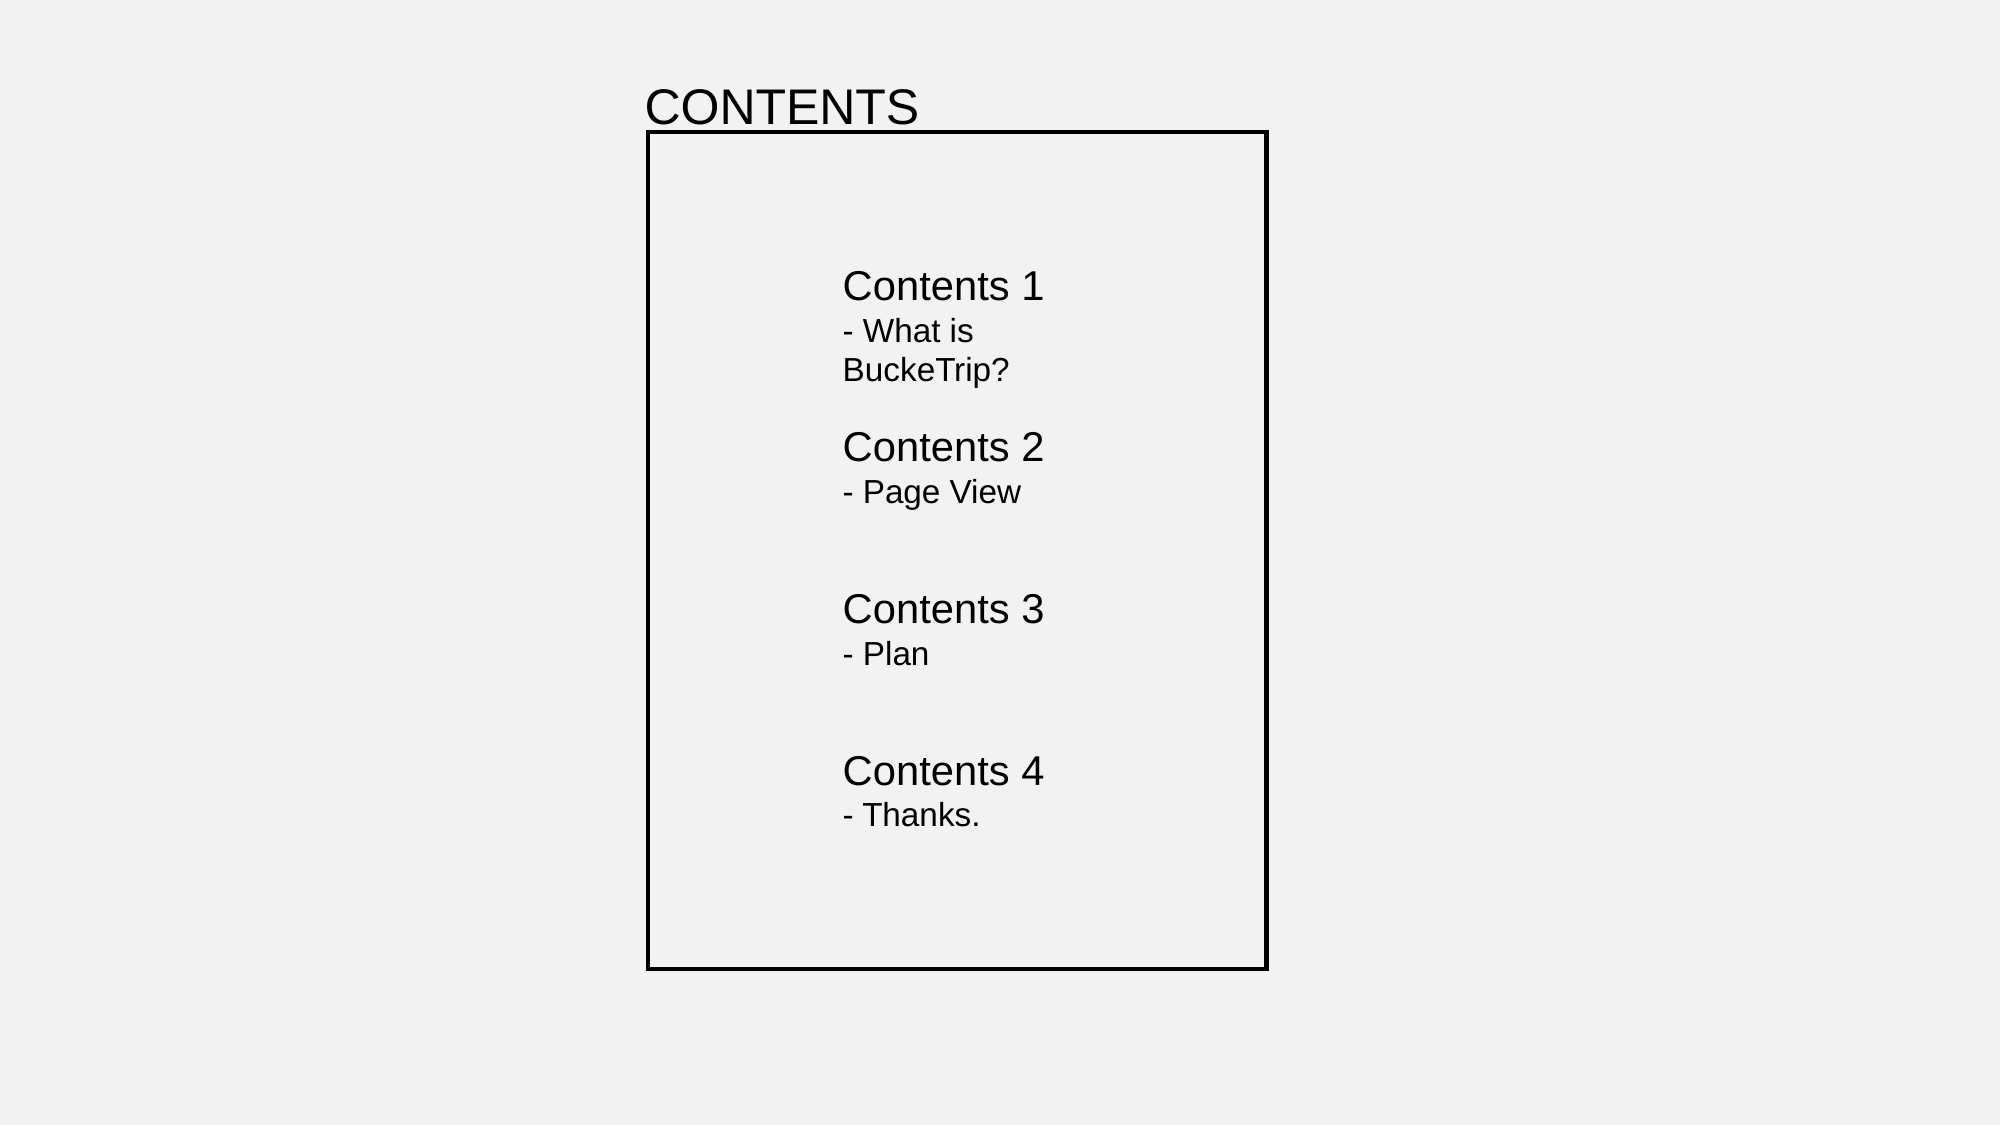

CONTENTS

Contents 1
- What is BuckeTrip?
Contents 2
- Page View
Contents 3
- Plan
Contents 4
- Thanks.